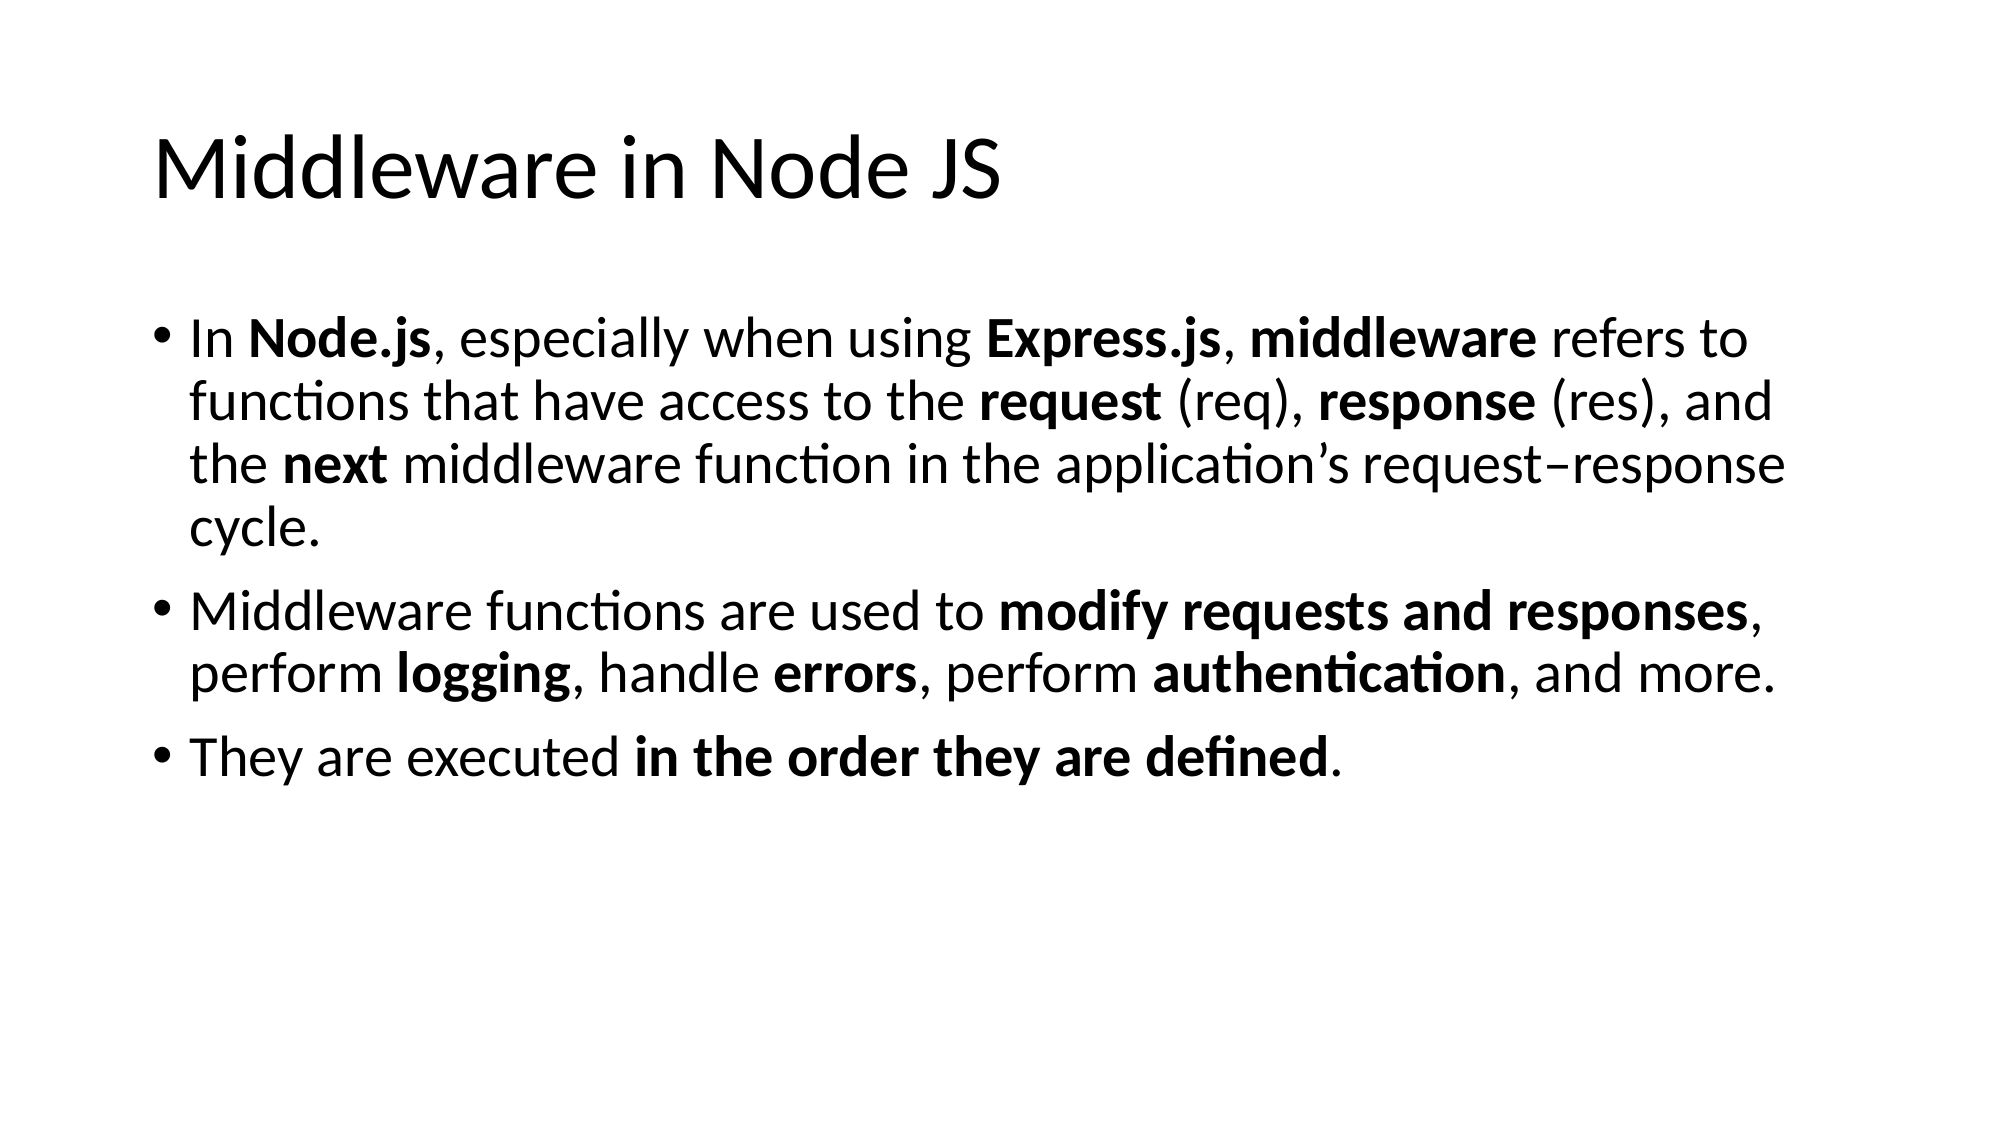

# Middleware in Node JS
In Node.js, especially when using Express.js, middleware refers to functions that have access to the request (req), response (res), and the next middleware function in the application’s request–response cycle.
Middleware functions are used to modify requests and responses, perform logging, handle errors, perform authentication, and more.
They are executed in the order they are defined.